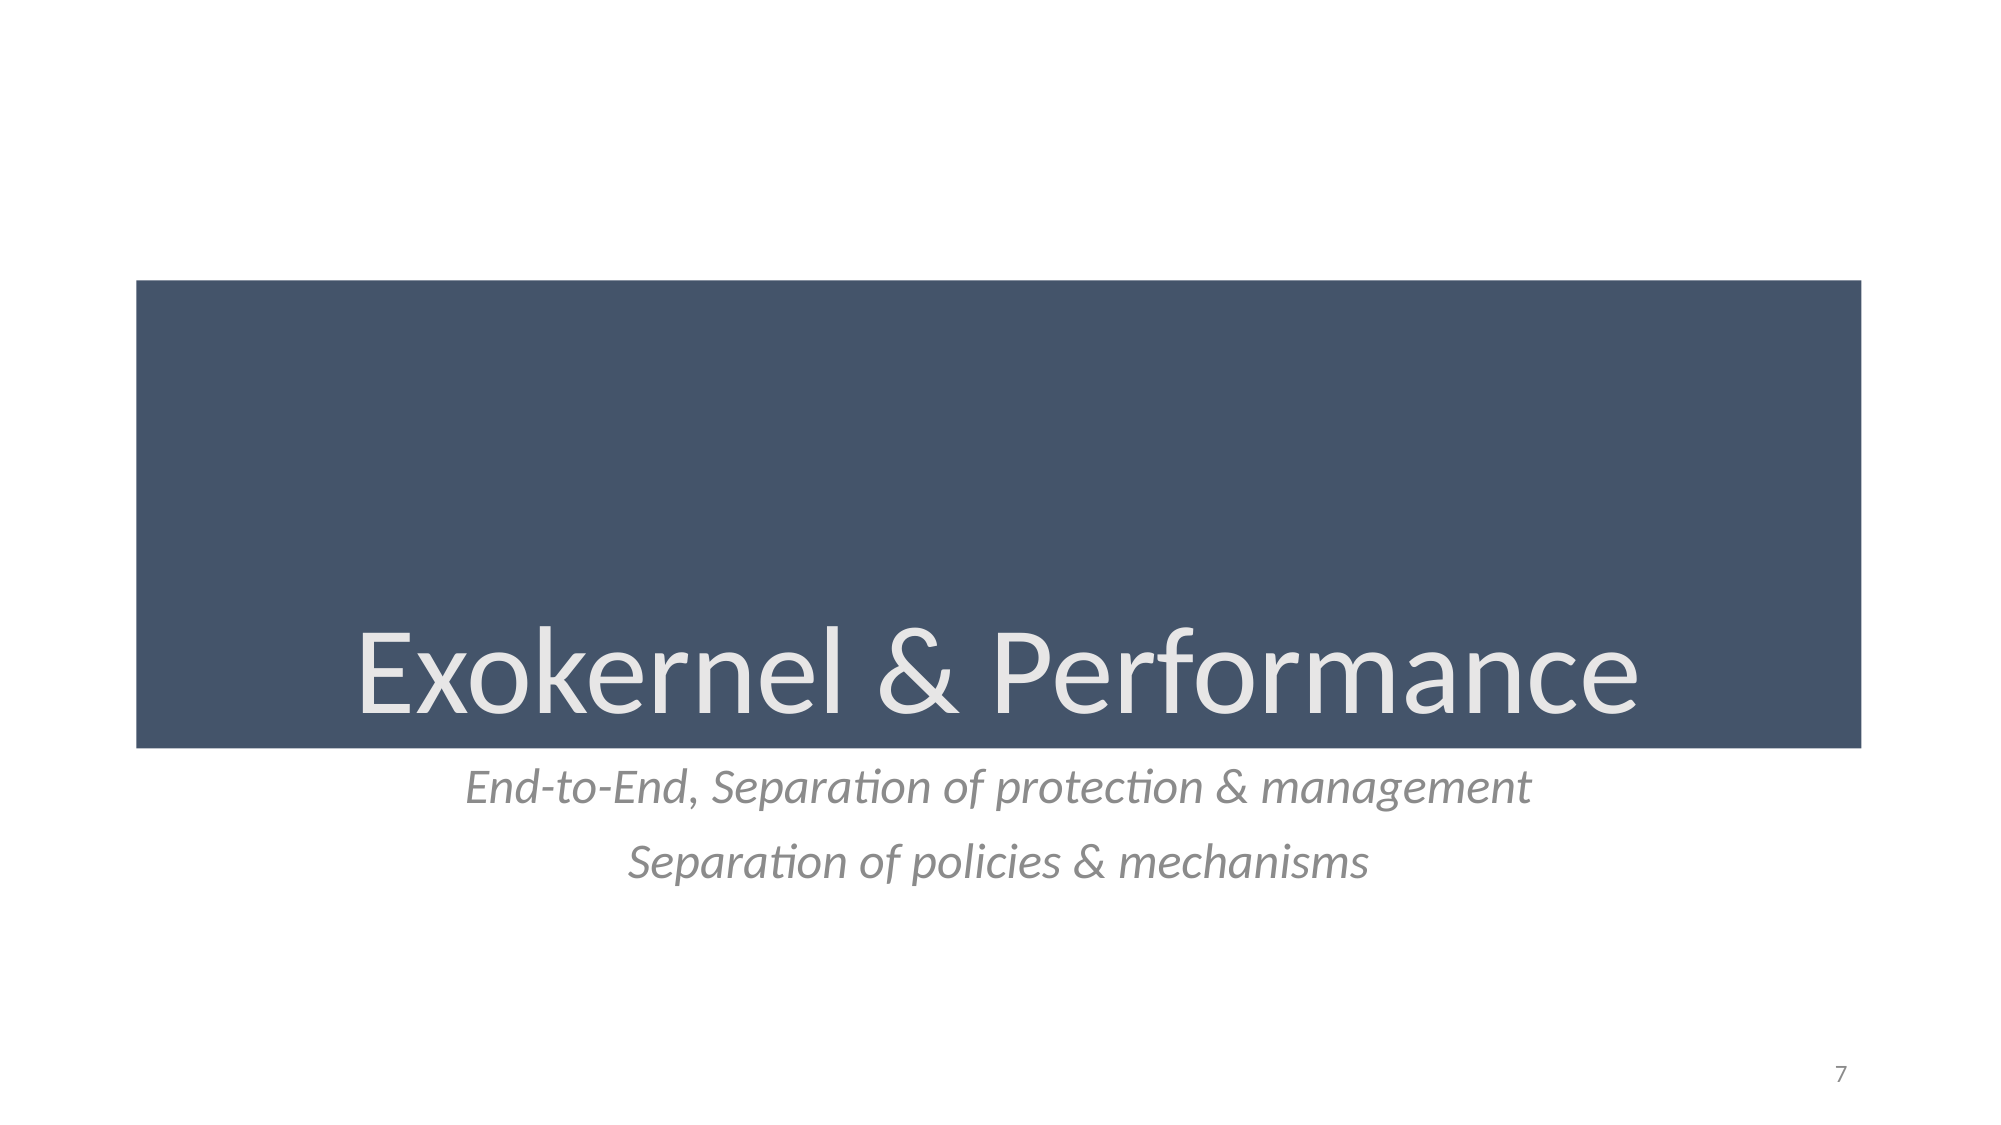

# Exokernel & Performance
End-to-End, Separation of protection & management
Separation of policies & mechanisms
7